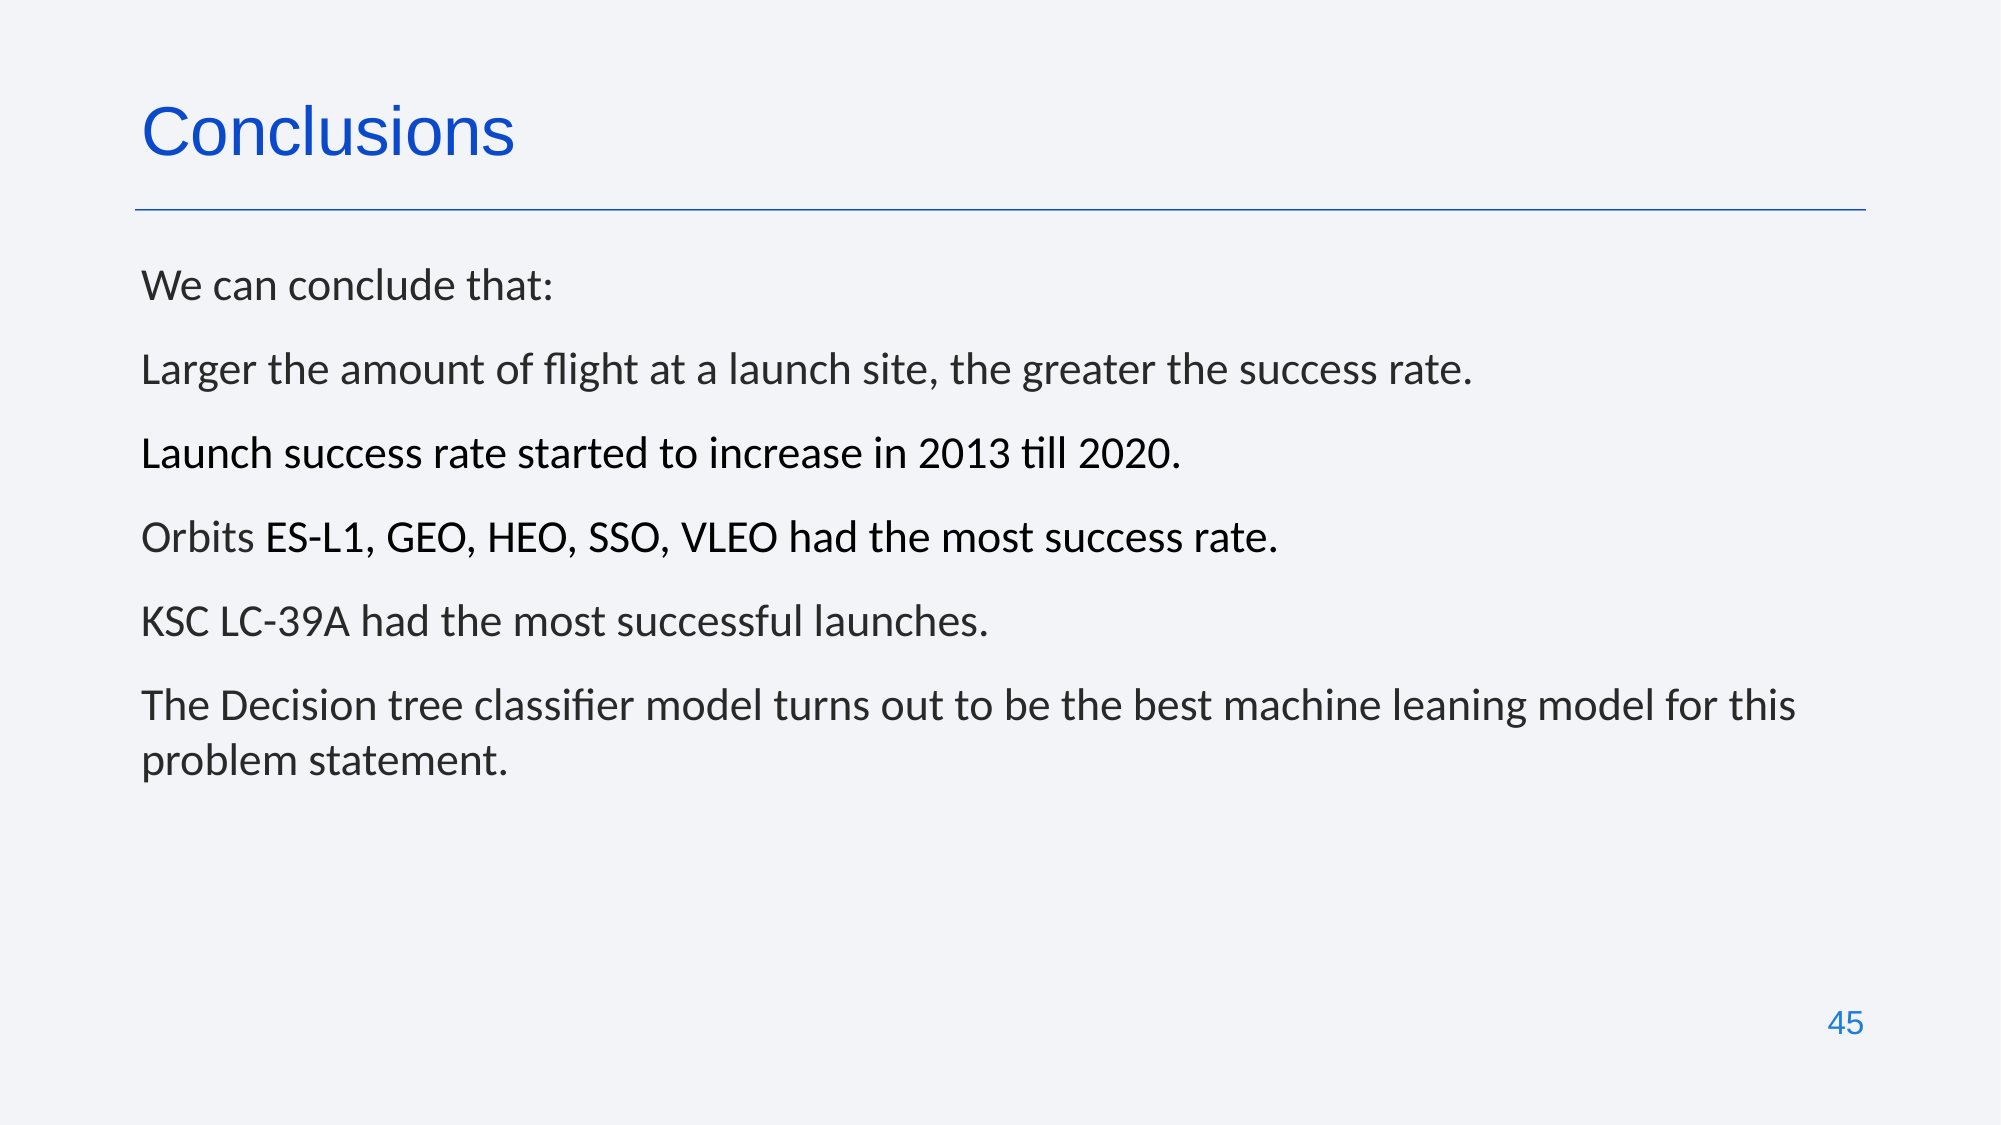

Conclusions
We can conclude that:
Larger the amount of flight at a launch site, the greater the success rate.
Launch success rate started to increase in 2013 till 2020.
Orbits ES-L1, GEO, HEO, SSO, VLEO had the most success rate.
KSC LC-39A had the most successful launches.
The Decision tree classifier model turns out to be the best machine leaning model for this problem statement.

45